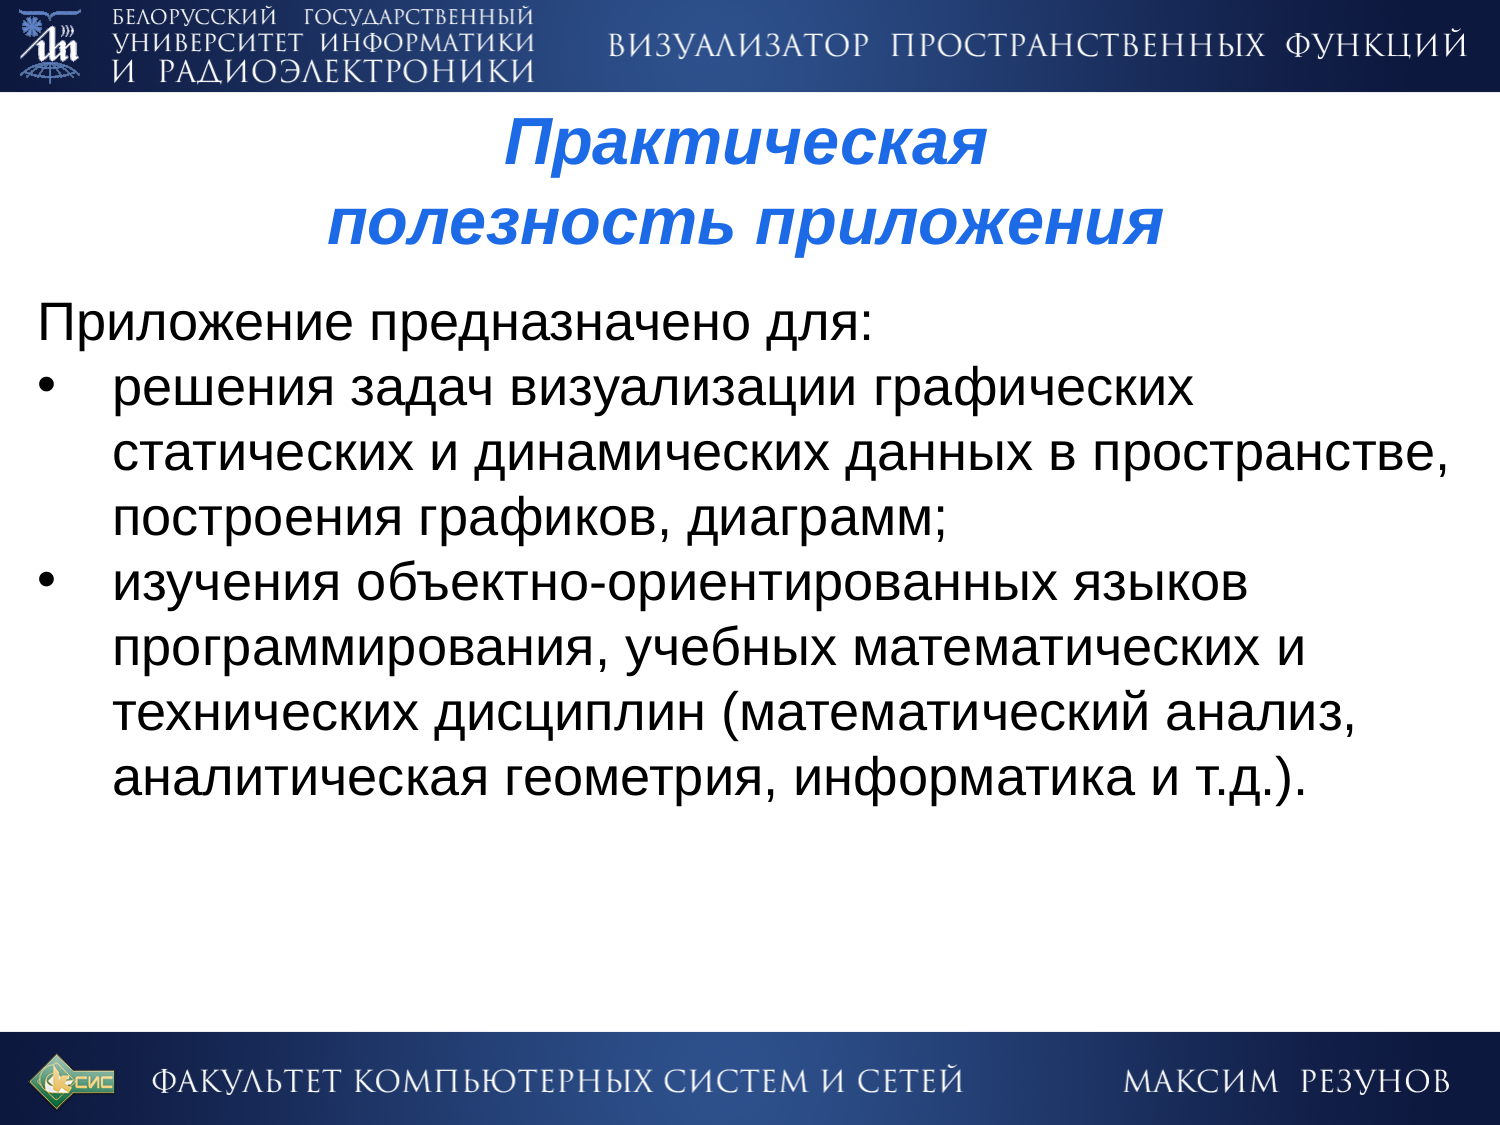

Практическая
полезность приложения
Приложение предназначено для:
решения задач визуализации графических статических и динамических данных в пространстве, построения графиков, диаграмм;
изучения объектно-ориентированных языков программирования, учебных математических и технических дисциплин (математический анализ, аналитическая геометрия, информатика и т.д.).